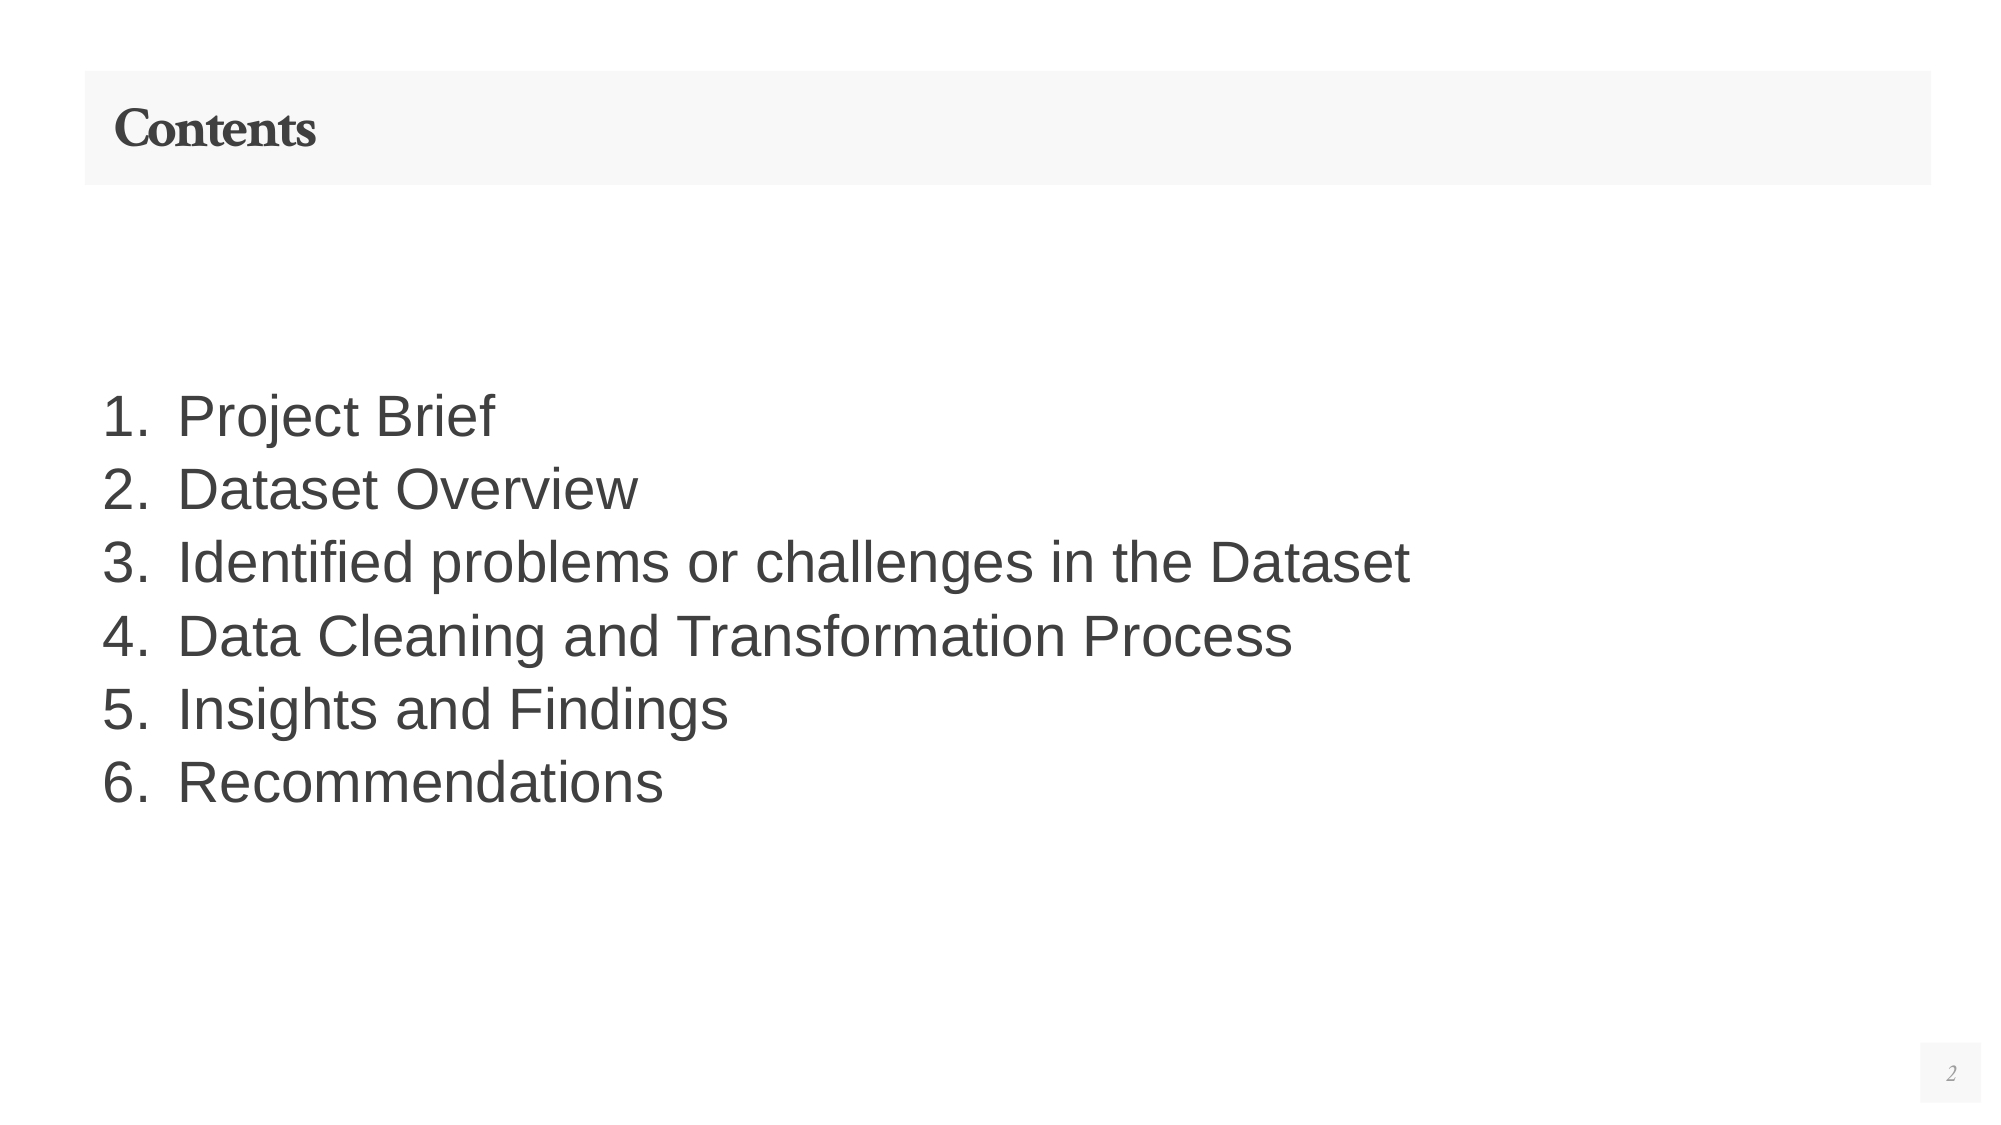

# Contents
Project Brief
Dataset Overview
Identified problems or challenges in the Dataset
Data Cleaning and Transformation Process
Insights and Findings
Recommendations
2